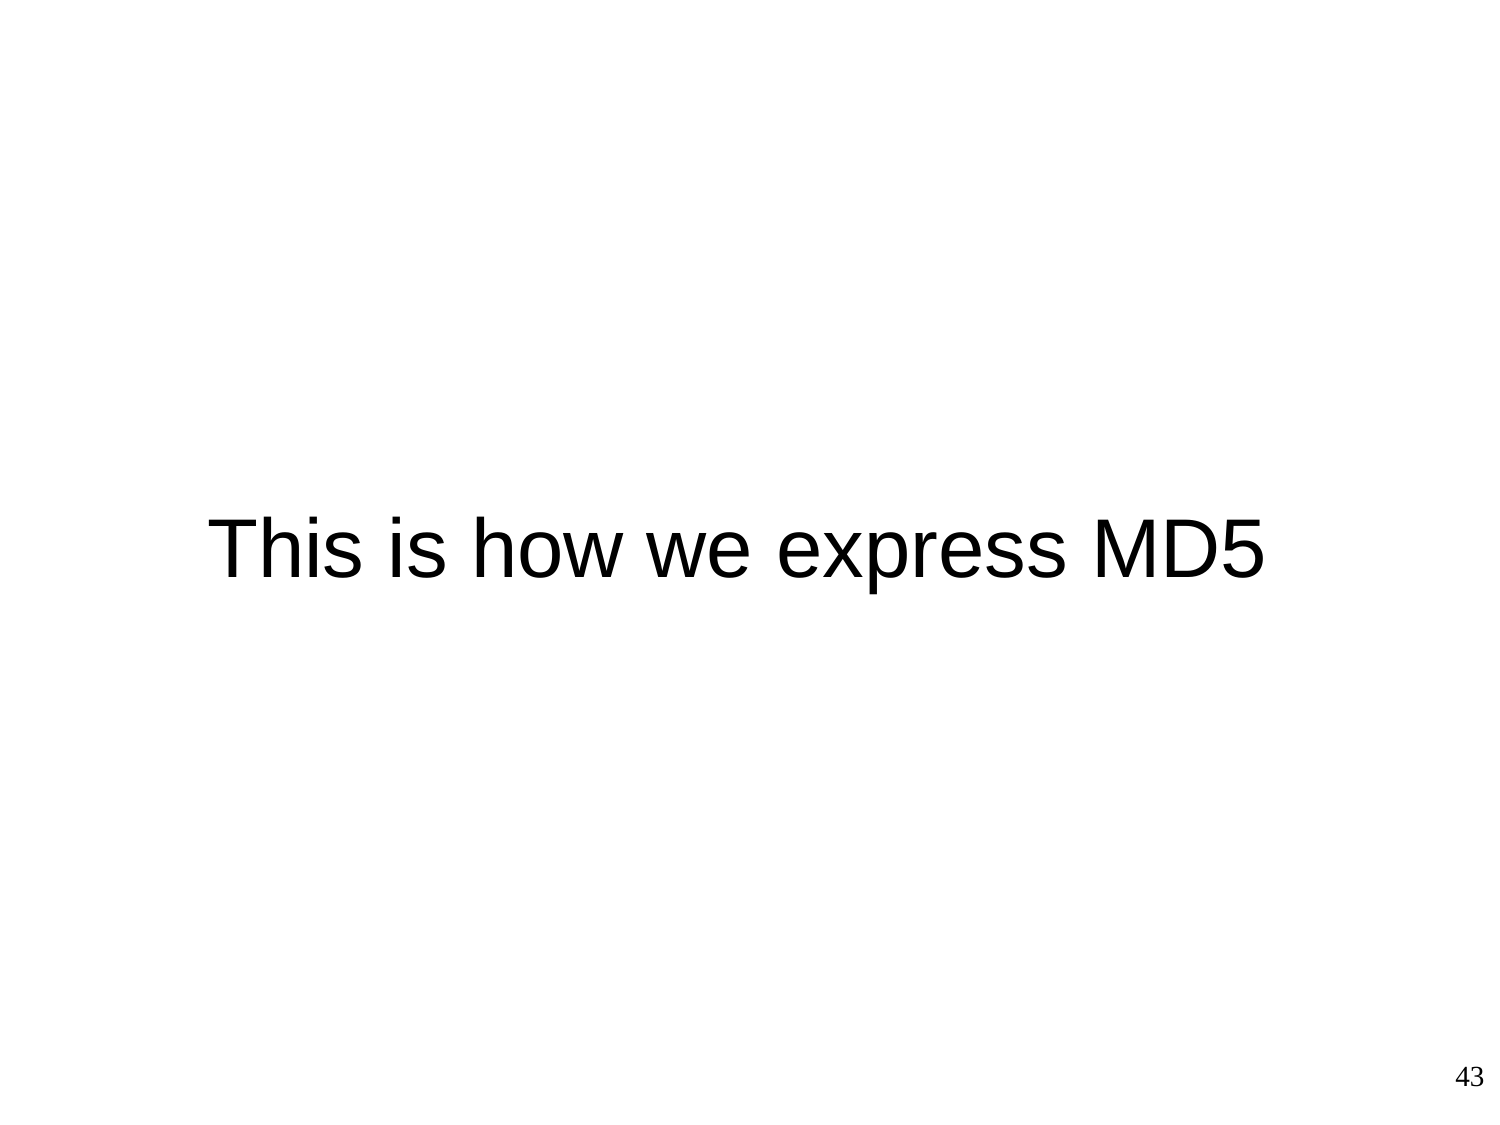

# This is how we express MD5
43